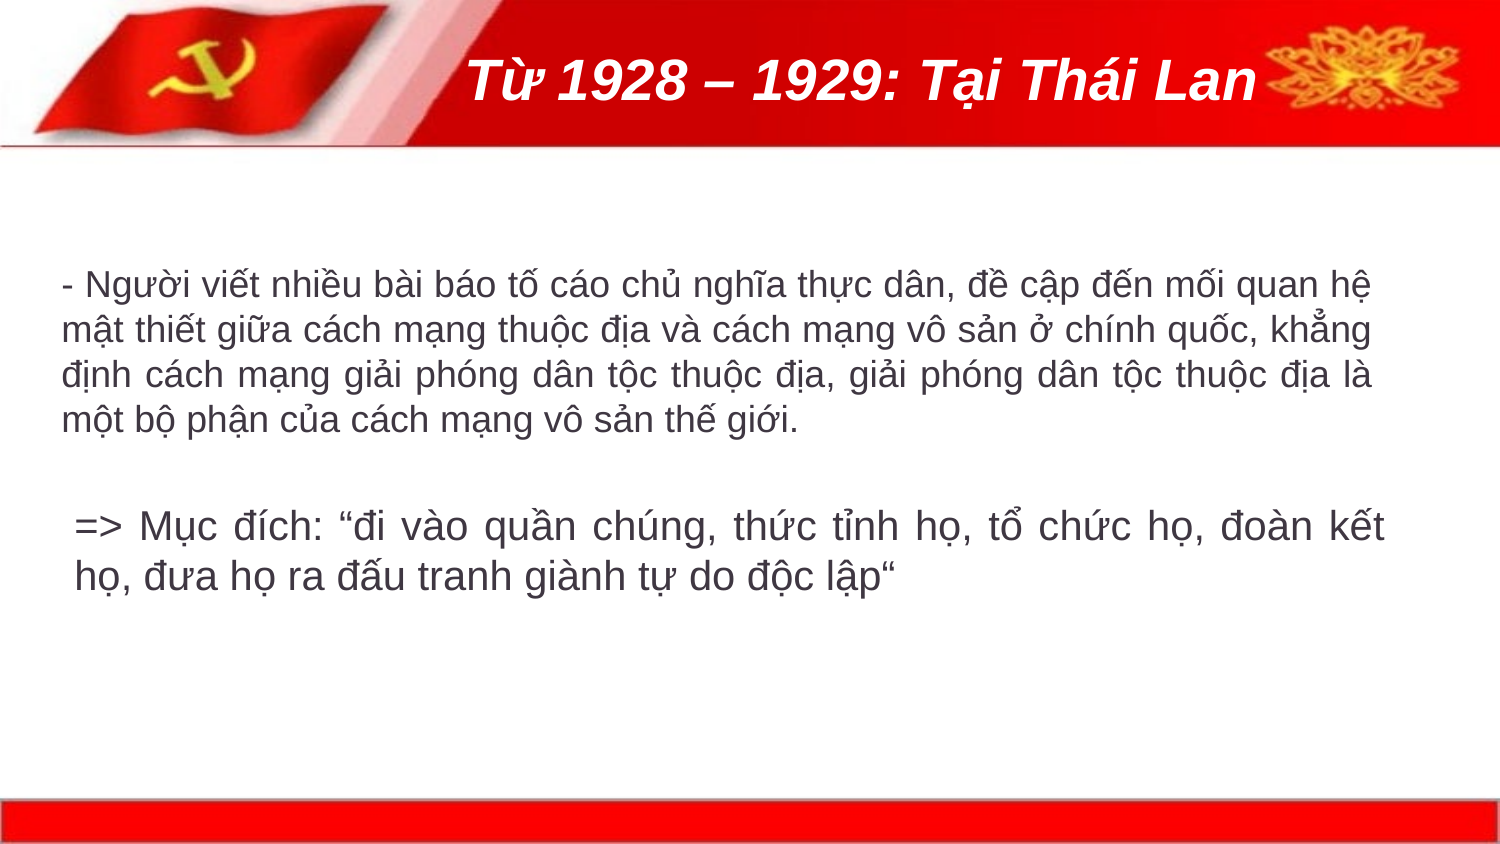

Từ 1928 – 1929: Tại Thái Lan
- Người viết nhiều bài báo tố cáo chủ nghĩa thực dân, đề cập đến mối quan hệ mật thiết giữa cách mạng thuộc địa và cách mạng vô sản ở chính quốc, khẳng định cách mạng giải phóng dân tộc thuộc địa, giải phóng dân tộc thuộc địa là một bộ phận của cách mạng vô sản thế giới.
=> Mục đích: “đi vào quần chúng, thức tỉnh họ, tổ chức họ, đoàn kết họ, đưa họ ra đấu tranh giành tự do độc lập“